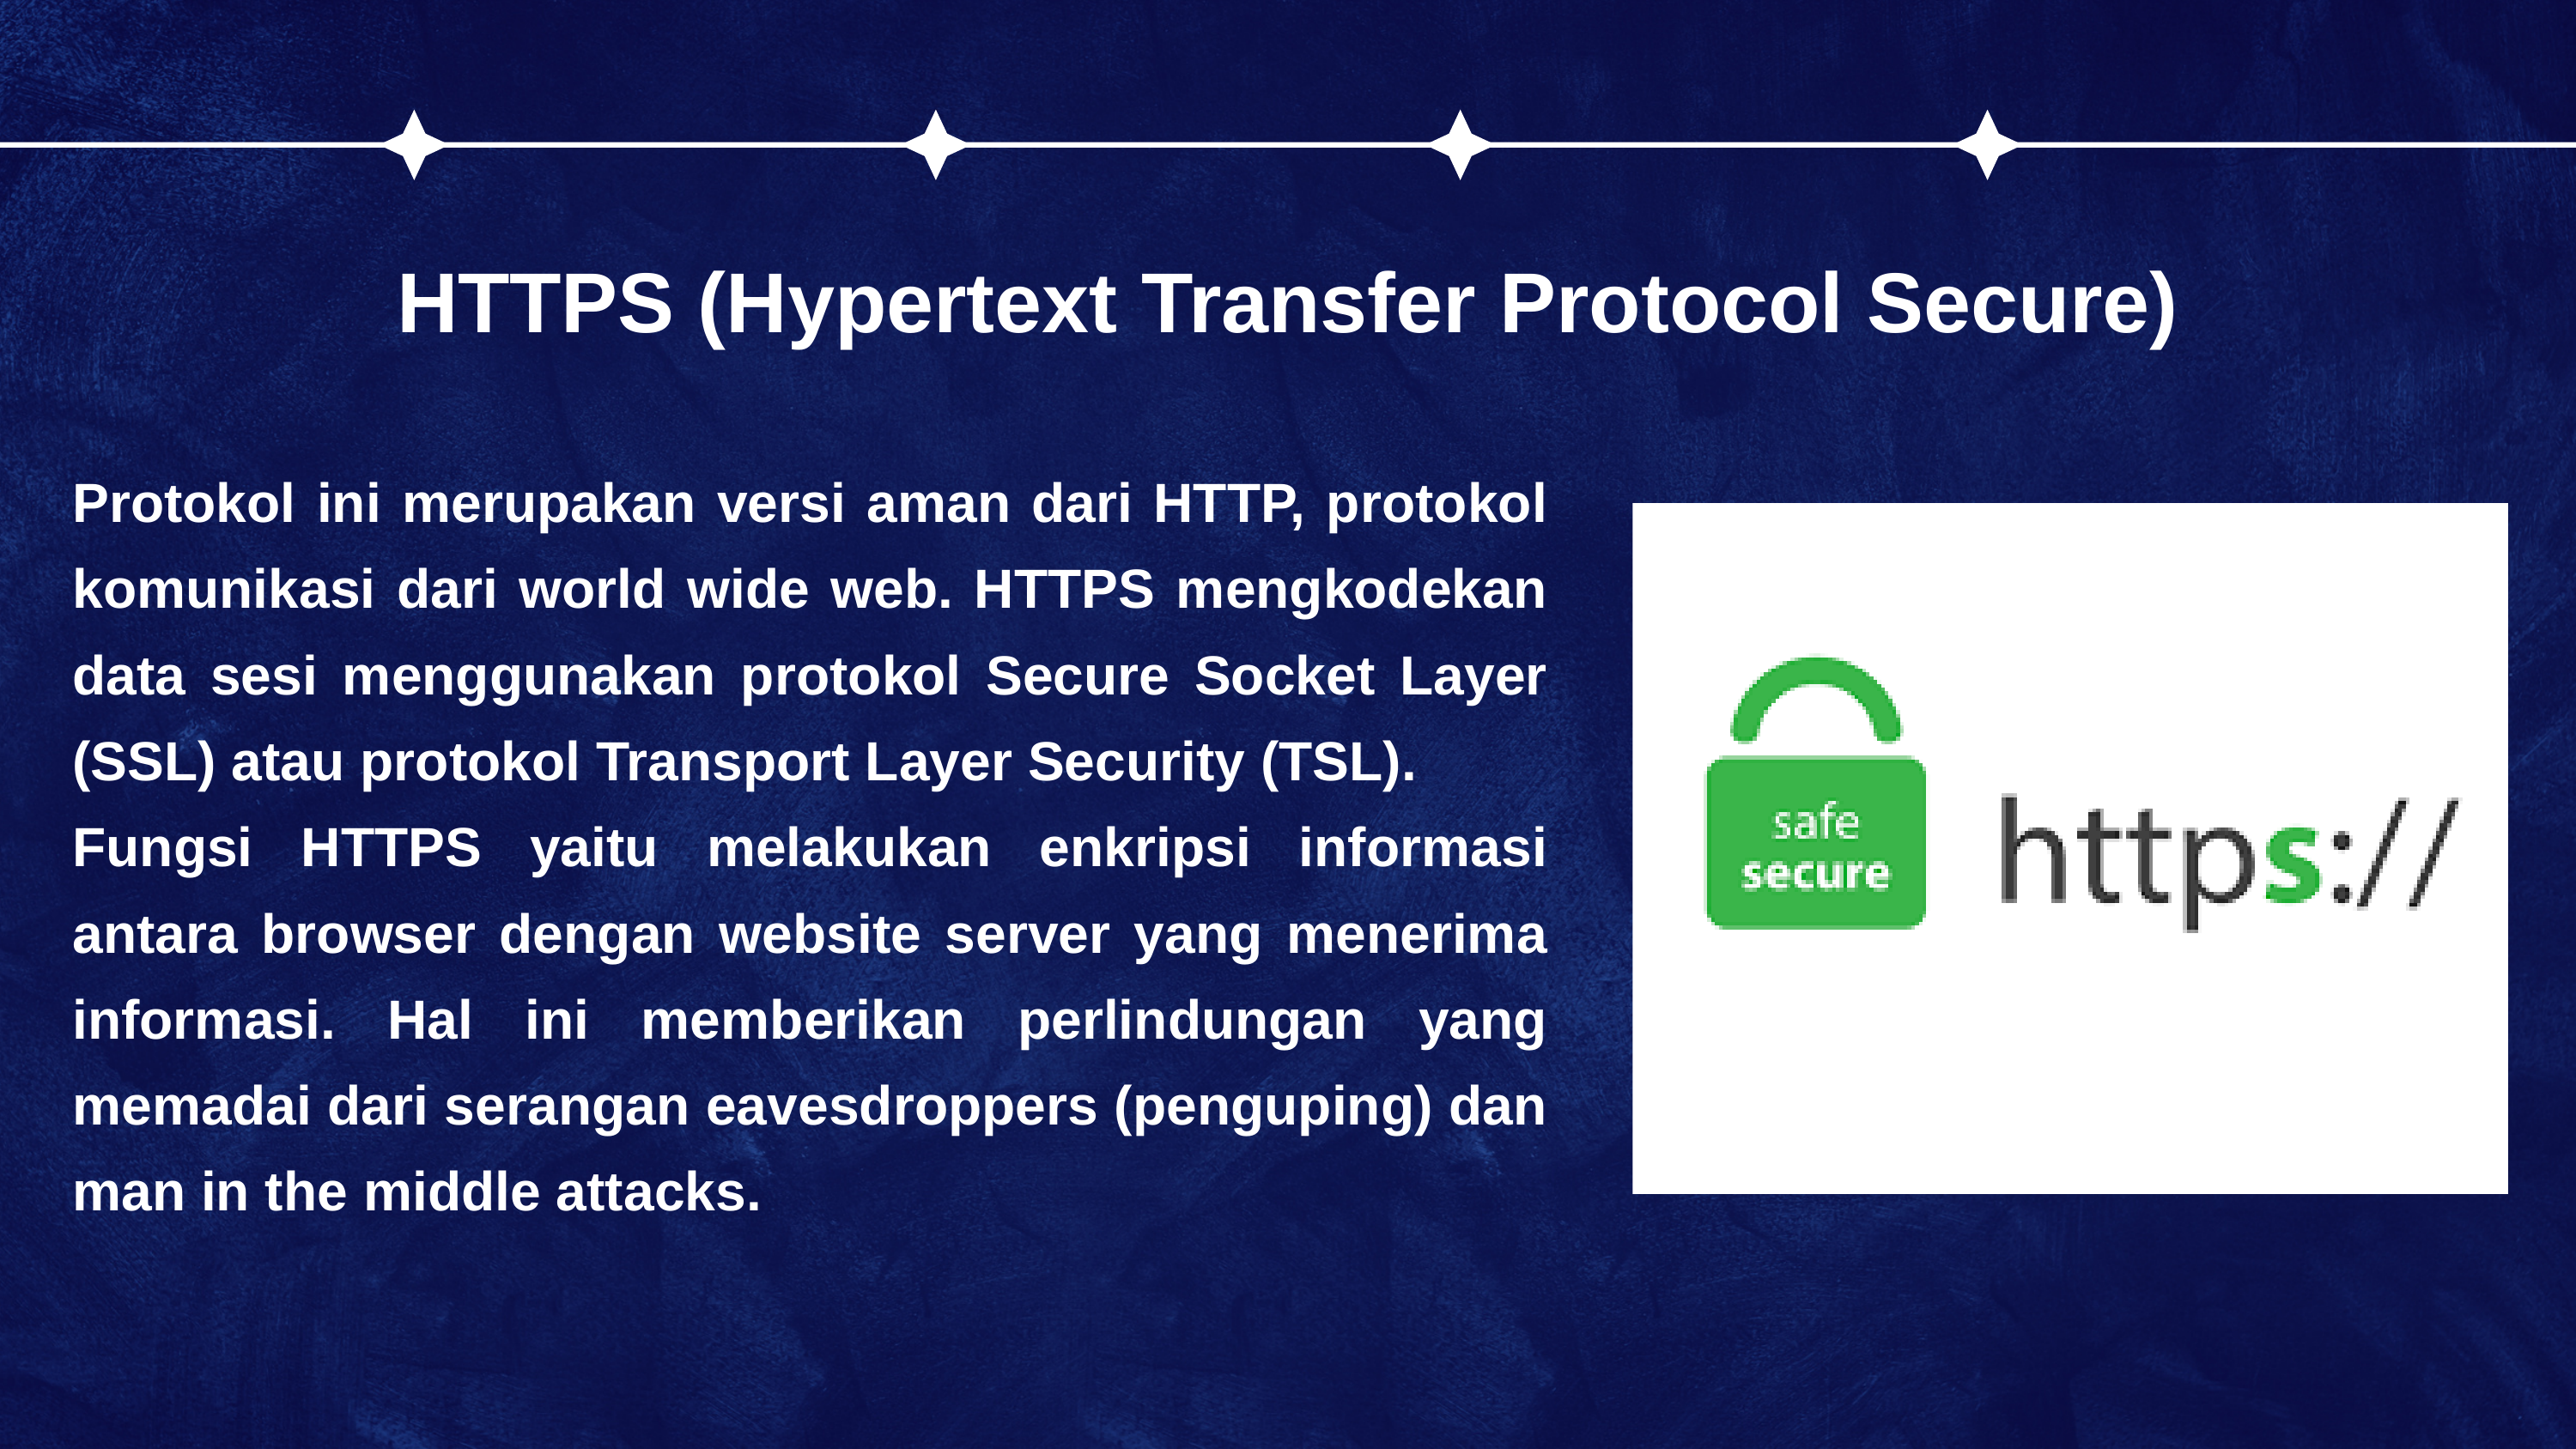

HTTPS (Hypertext Transfer Protocol Secure)
Protokol ini merupakan versi aman dari HTTP, protokol komunikasi dari world wide web. HTTPS mengkodekan data sesi menggunakan protokol Secure Socket Layer (SSL) atau protokol Transport Layer Security (TSL).
Fungsi HTTPS yaitu melakukan enkripsi informasi antara browser dengan website server yang menerima informasi. Hal ini memberikan perlindungan yang memadai dari serangan eavesdroppers (penguping) dan man in the middle attacks.